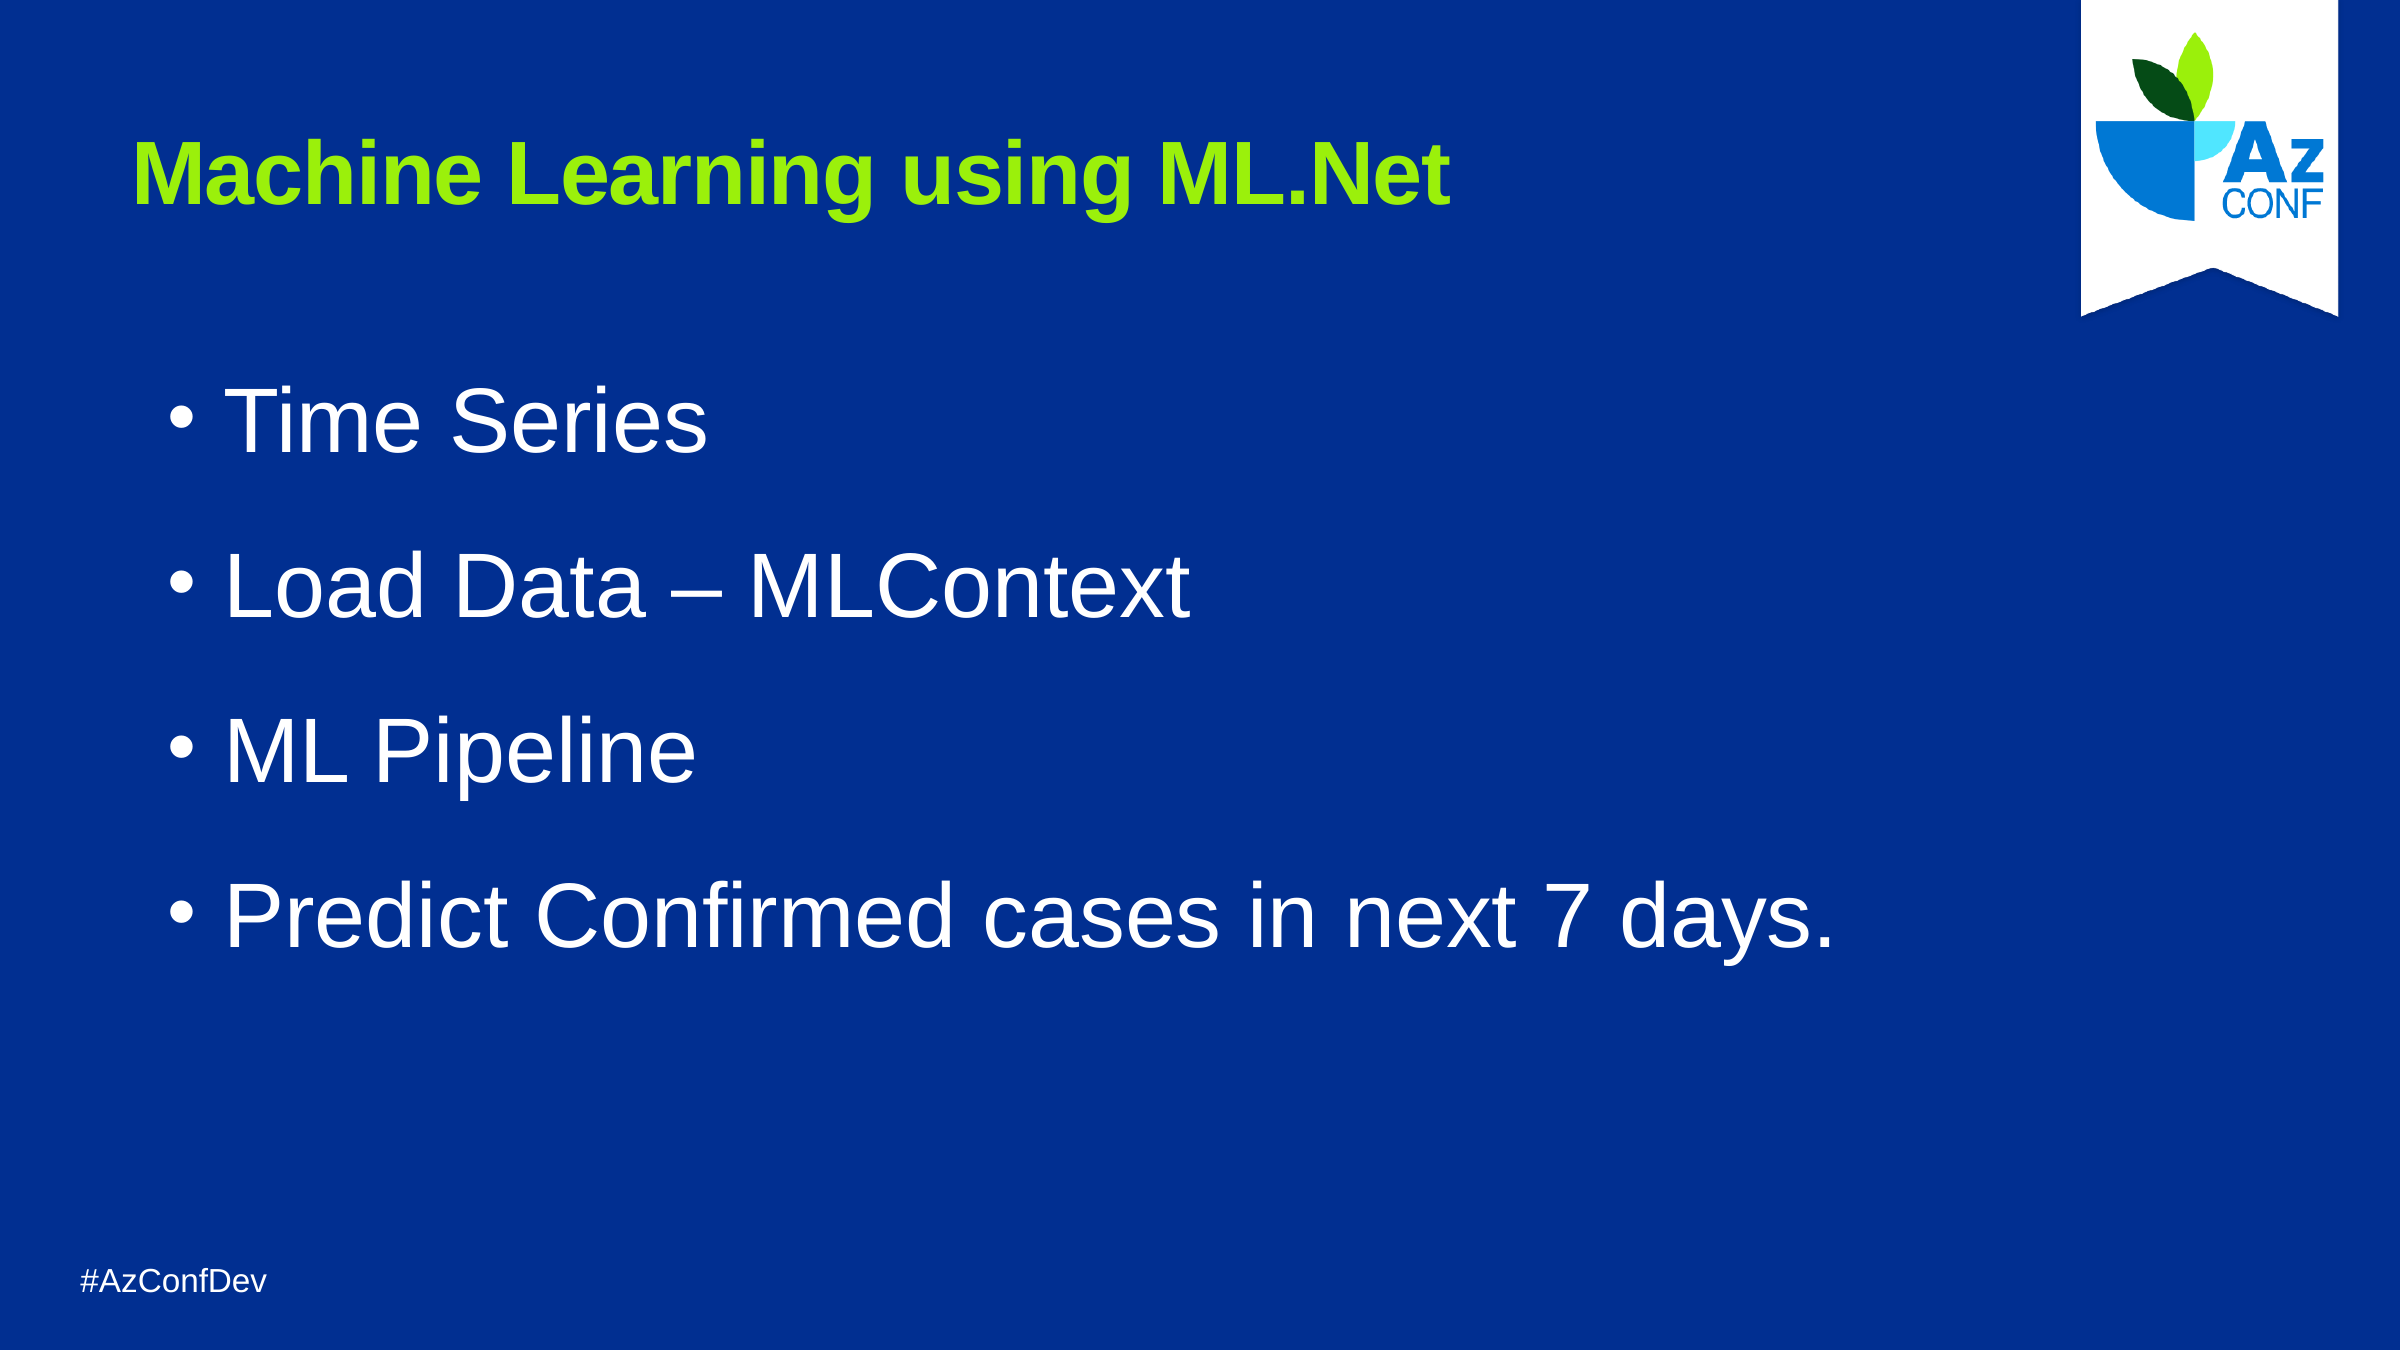

# Machine Learning using ML.Net
Time Series
Load Data – MLContext
ML Pipeline
Predict Confirmed cases in next 7 days.